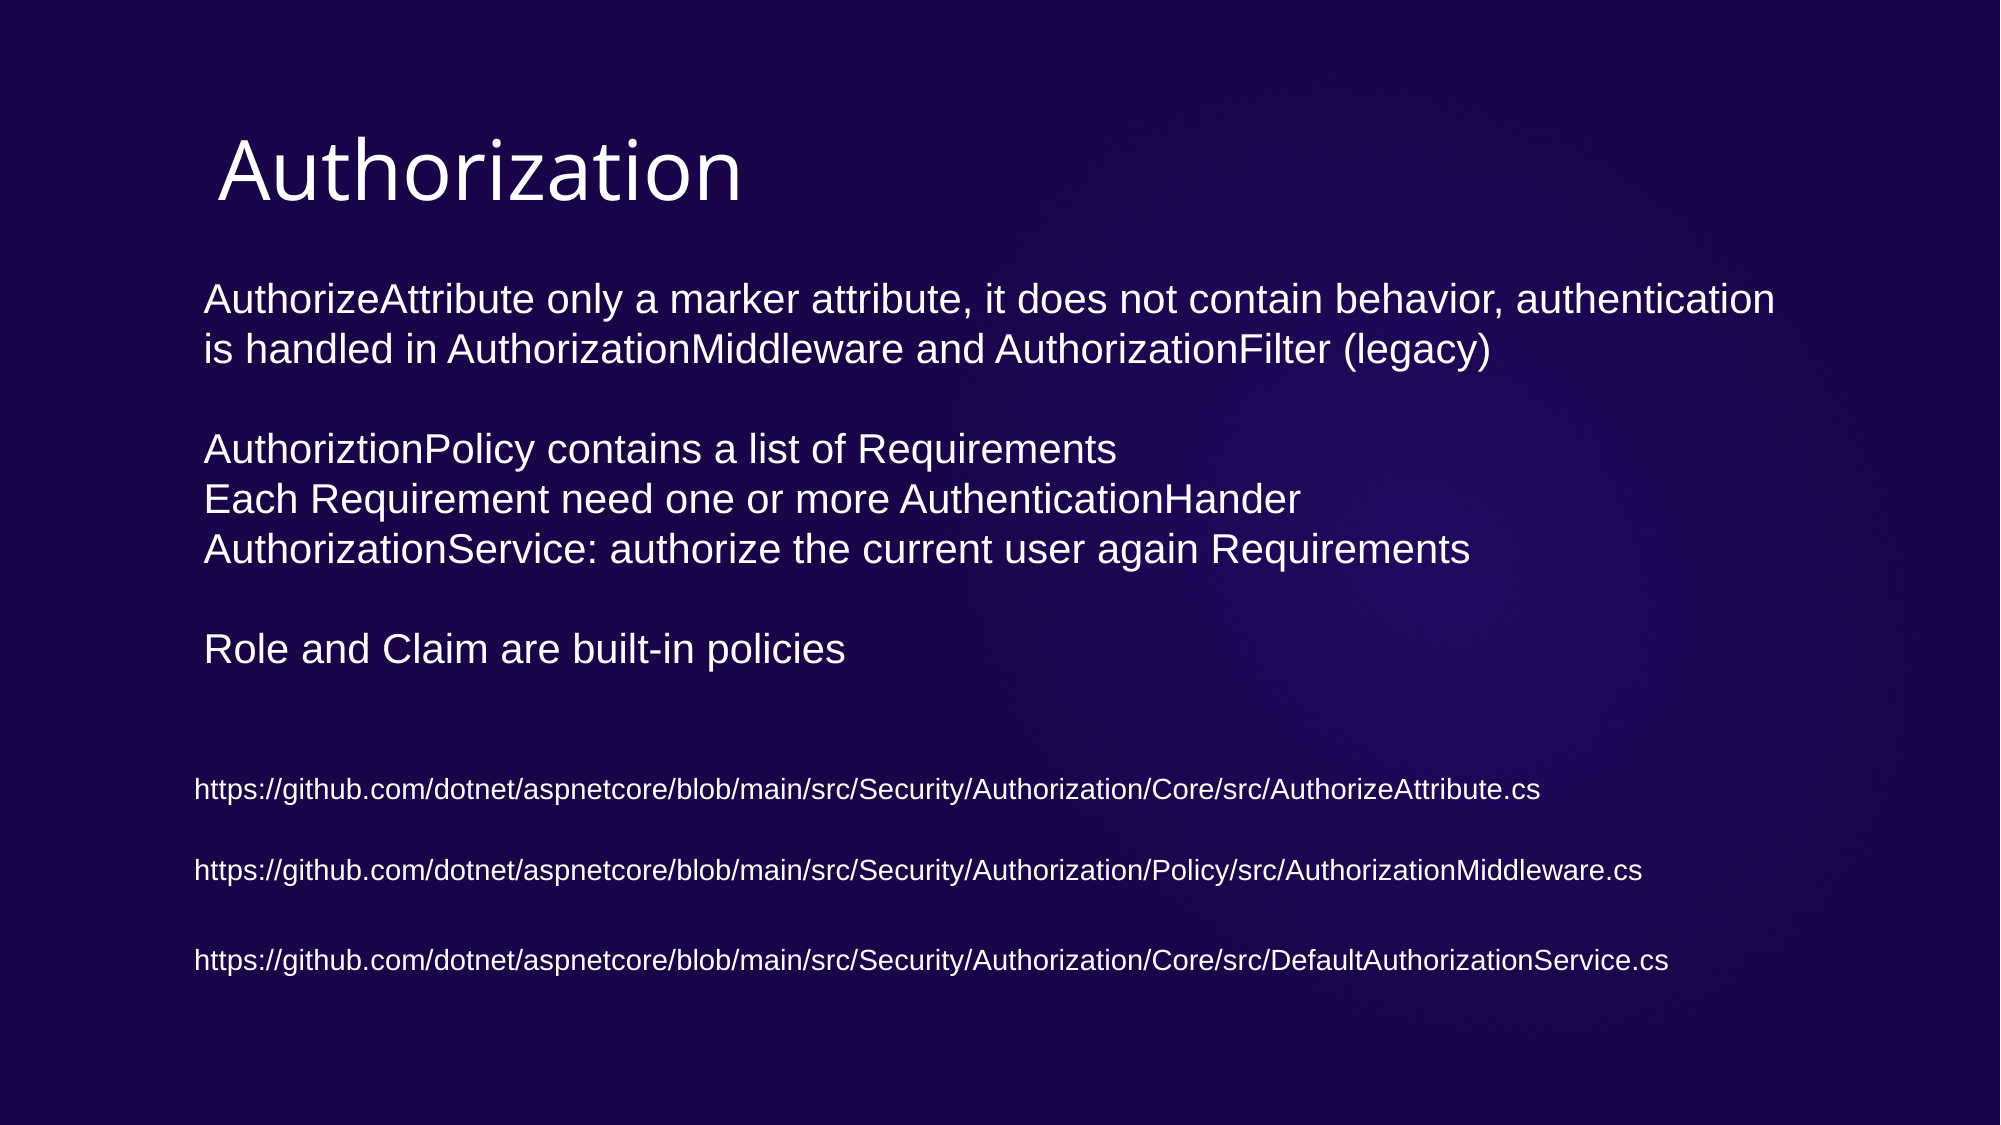

Authorization
AuthorizeAttribute only a marker attribute, it does not contain behavior, authentication is handled in AuthorizationMiddleware and AuthorizationFilter (legacy)

AuthoriztionPolicy contains a list of Requirements
Each Requirement need one or more AuthenticationHander
AuthorizationService: authorize the current user again Requirements

Role and Claim are built-in policies
https://github.com/dotnet/aspnetcore/blob/main/src/Security/Authorization/Core/src/AuthorizeAttribute.cs
https://github.com/dotnet/aspnetcore/blob/main/src/Security/Authorization/Policy/src/AuthorizationMiddleware.cs
https://github.com/dotnet/aspnetcore/blob/main/src/Security/Authorization/Core/src/DefaultAuthorizationService.cs